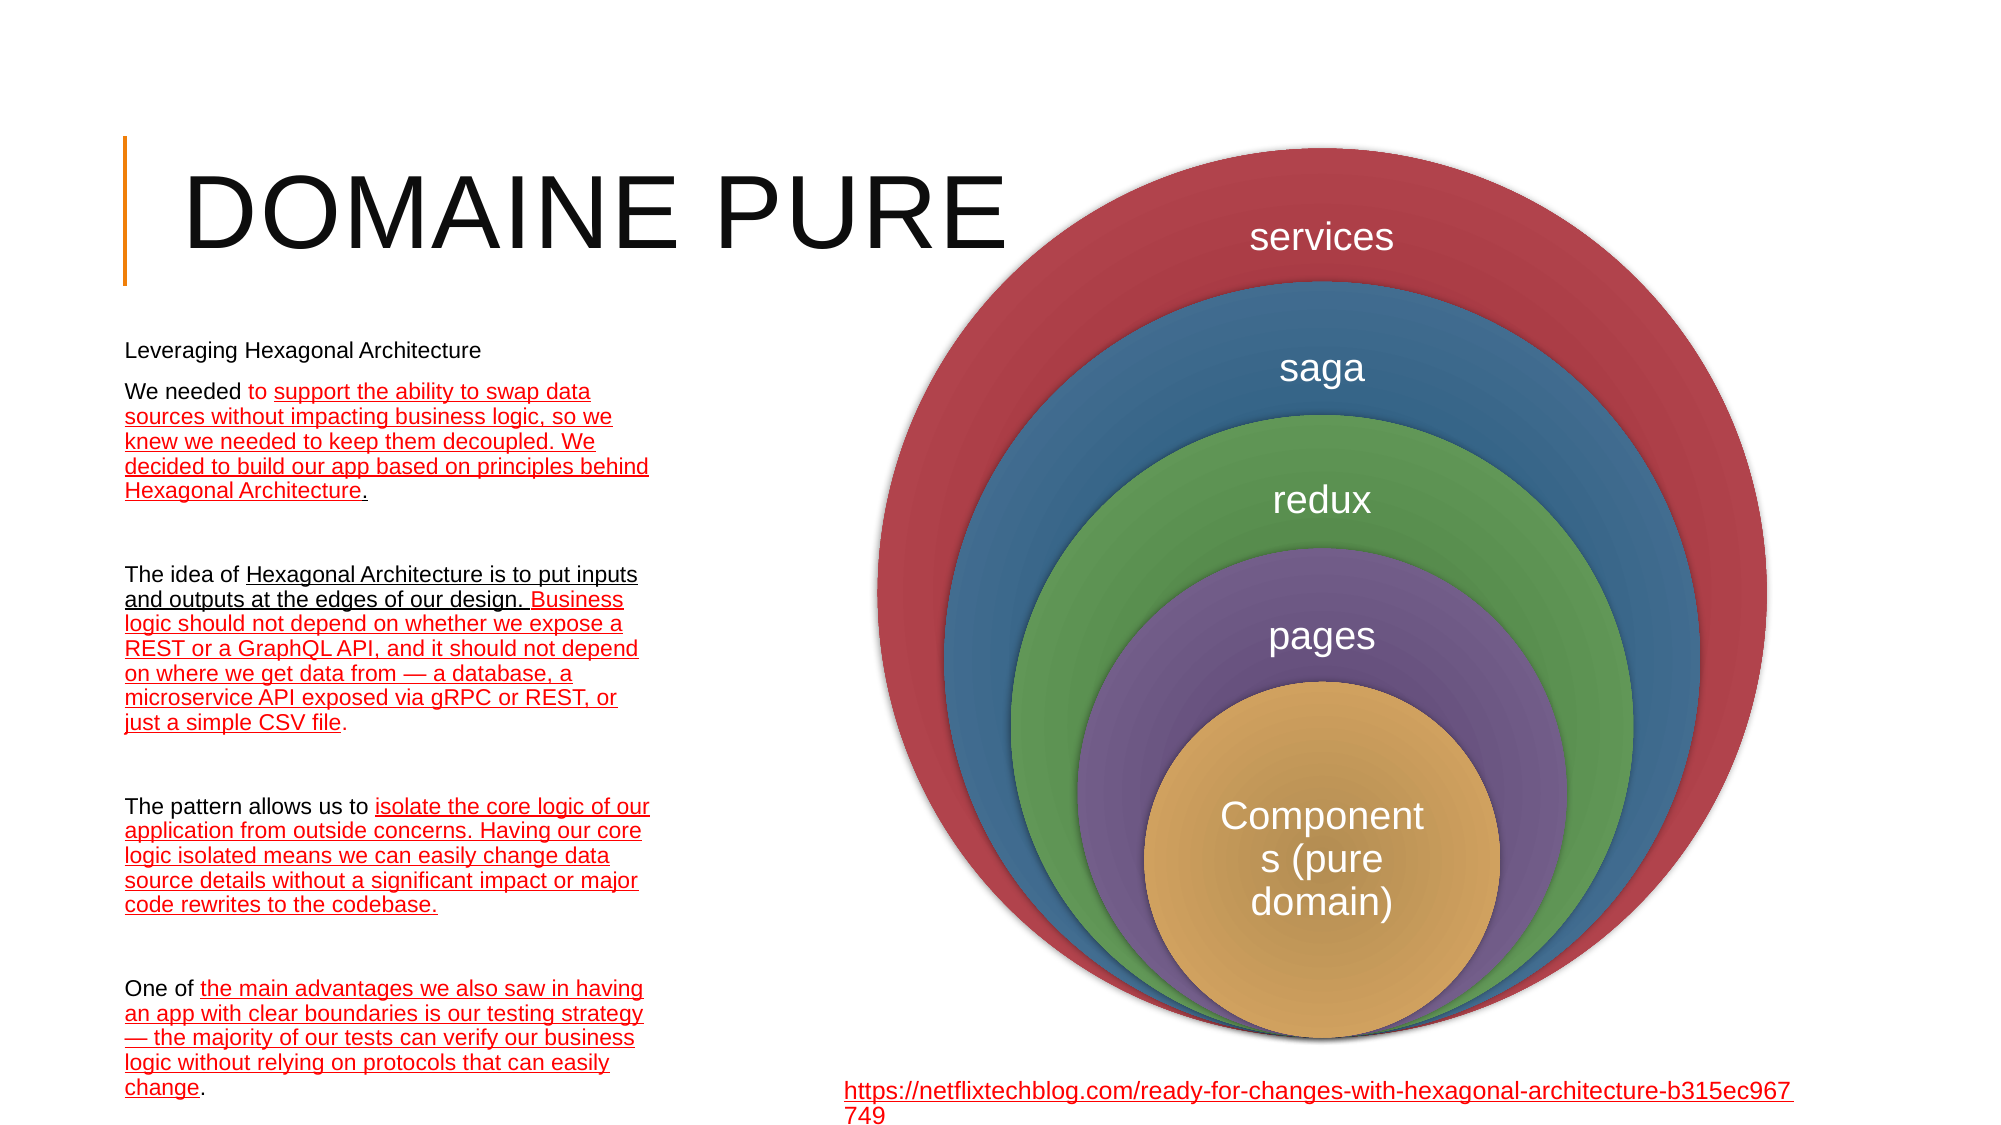

# Domaine pure
services
saga
redux
pages
Components (pure domain)
Leveraging Hexagonal Architecture
We needed to support the ability to swap data sources without impacting business logic, so we knew we needed to keep them decoupled. We decided to build our app based on principles behind Hexagonal Architecture.

The idea of Hexagonal Architecture is to put inputs and outputs at the edges of our design. Business logic should not depend on whether we expose a REST or a GraphQL API, and it should not depend on where we get data from — a database, a microservice API exposed via gRPC or REST, or just a simple CSV file.

The pattern allows us to isolate the core logic of our application from outside concerns. Having our core logic isolated means we can easily change data source details without a significant impact or major code rewrites to the codebase.

One of the main advantages we also saw in having an app with clear boundaries is our testing strategy — the majority of our tests can verify our business logic without relying on protocols that can easily change.
https://netflixtechblog.com/ready-for-changes-with-hexagonal-architecture-b315ec967749